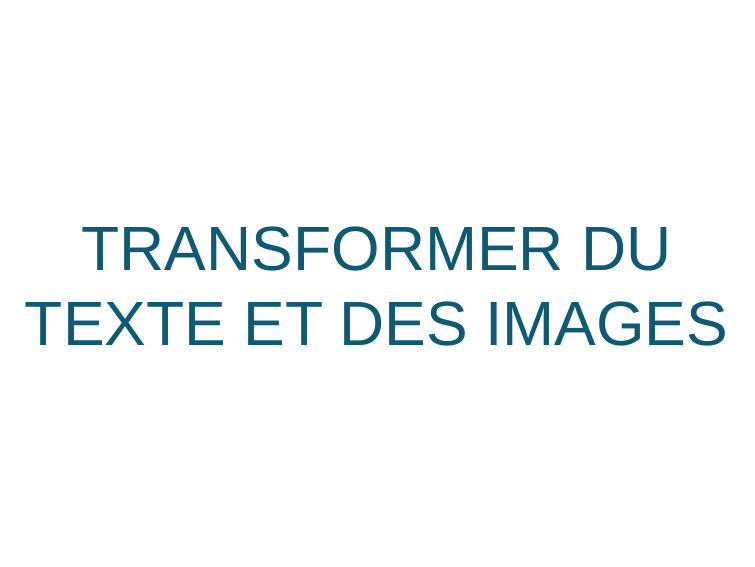

# TRANSFORMER DU TEXTE ET DES IMAGES